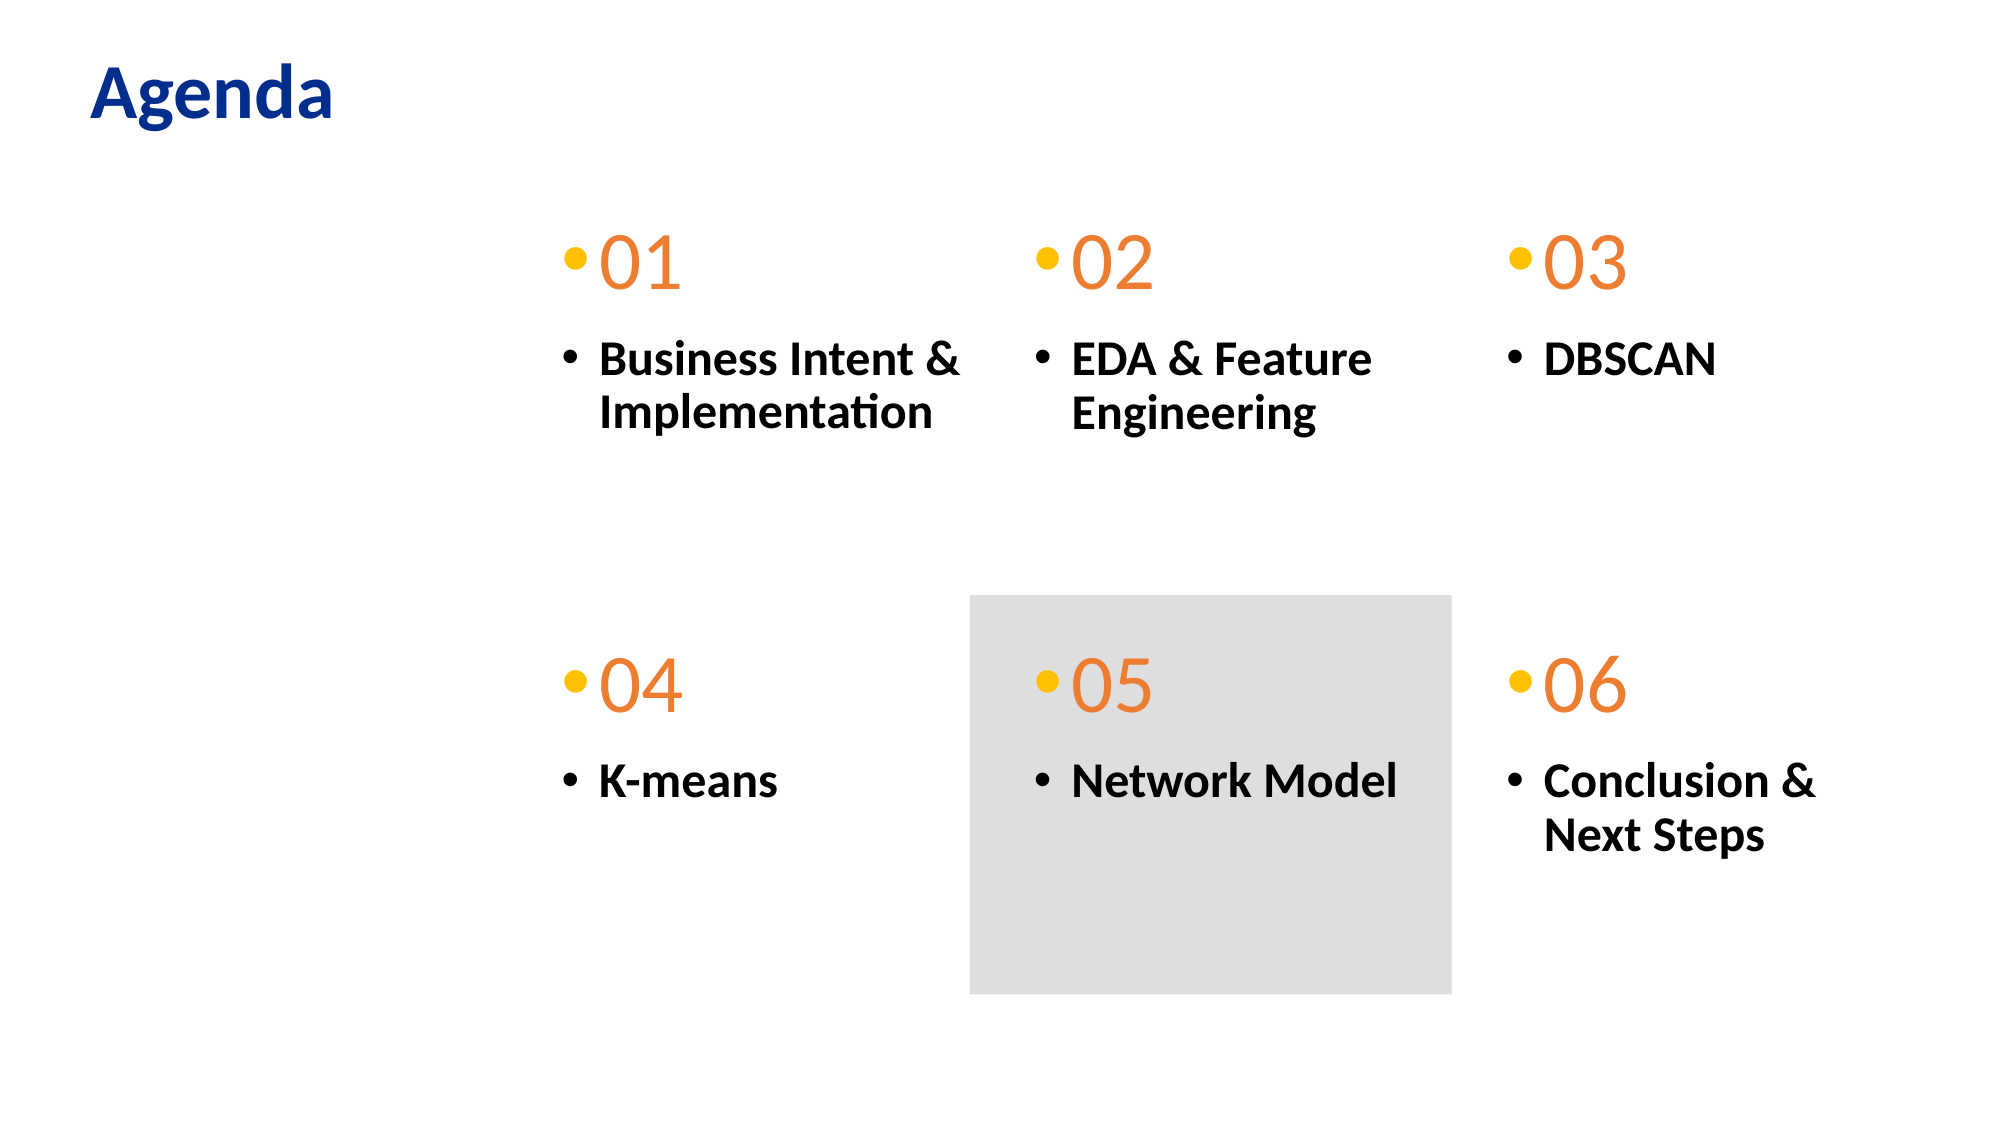

# Agenda
03
02
01
Business Intent & Implementation
DBSCAN
EDA & Feature Engineering

04
05
06
K-means
Network Model
Conclusion & Next Steps